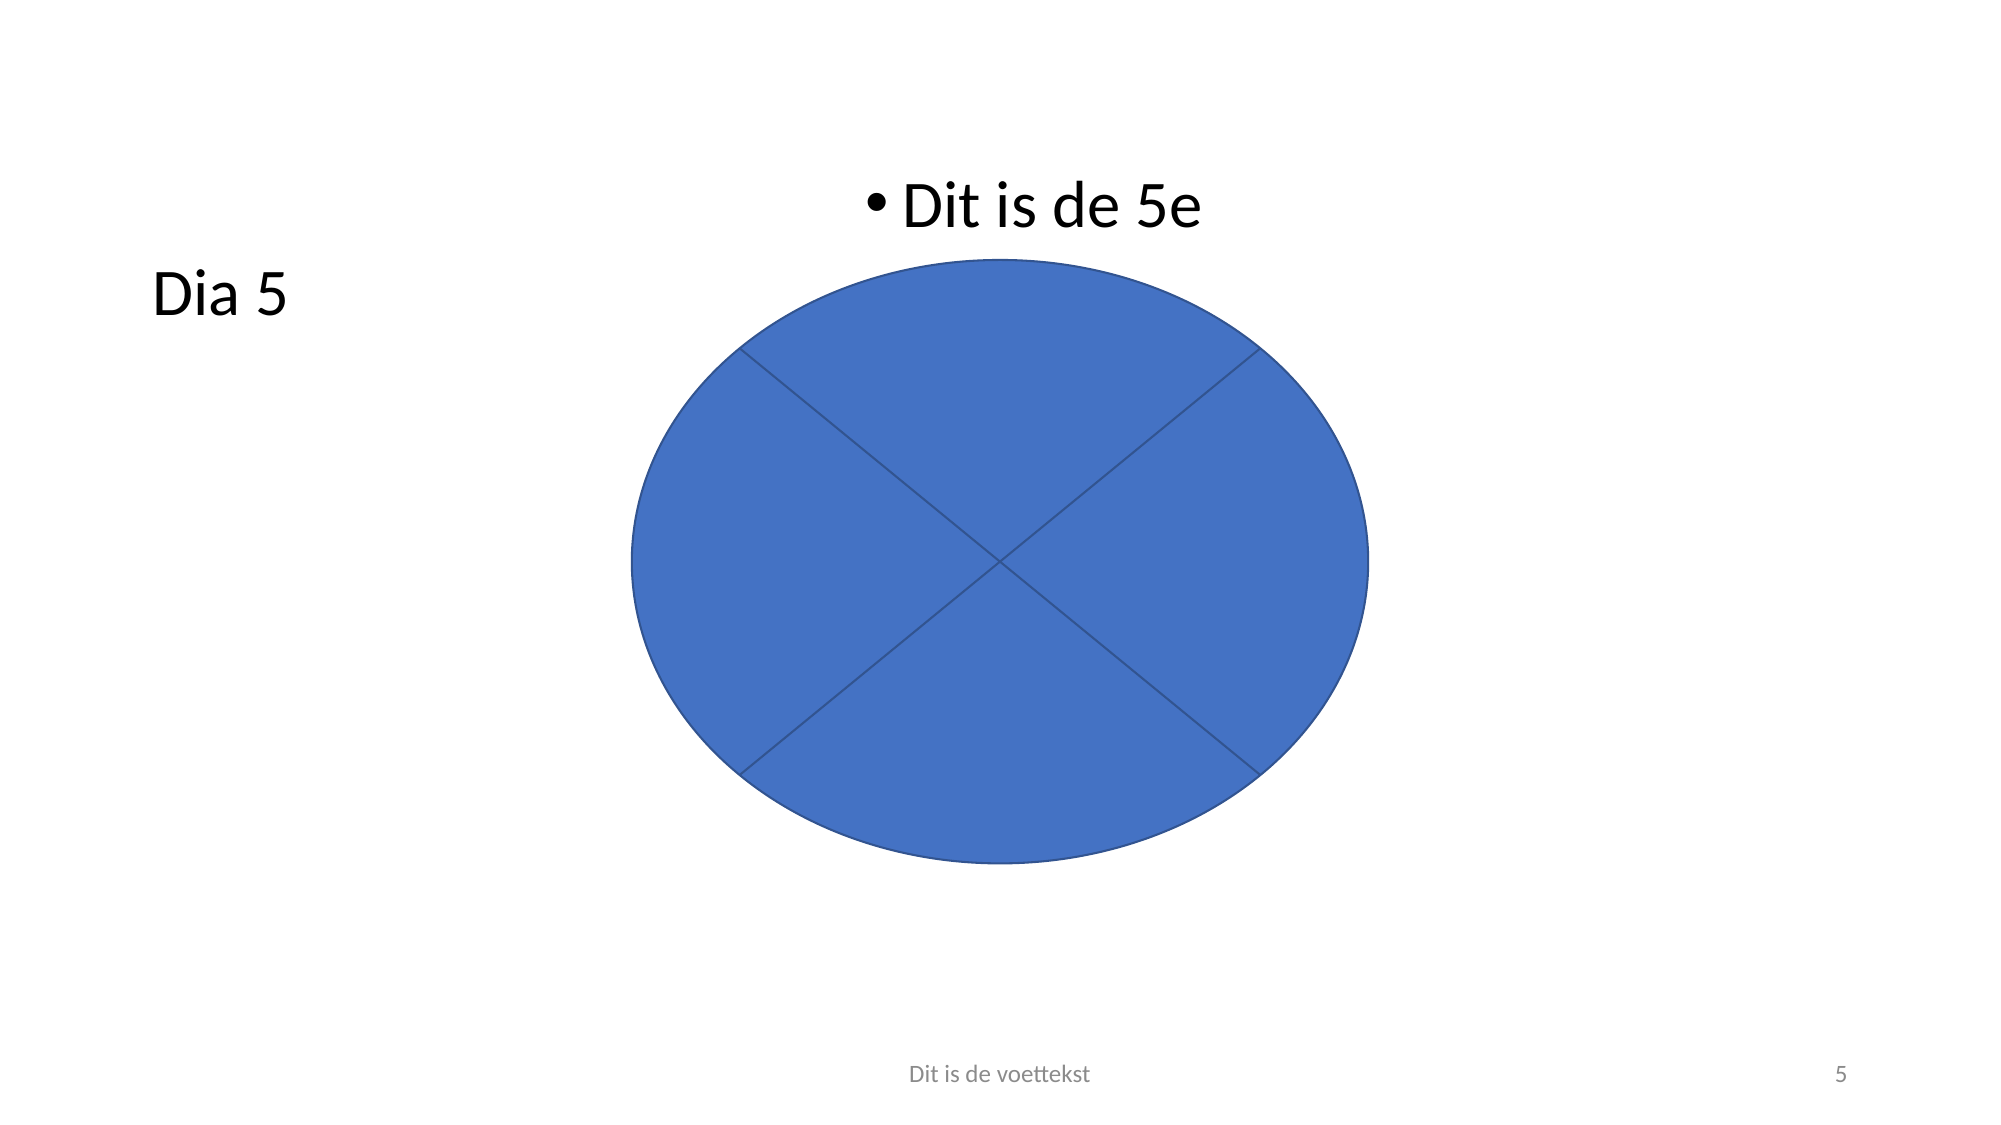

# Dia 5
Dit is de 5e

Dit is de voettekst
5